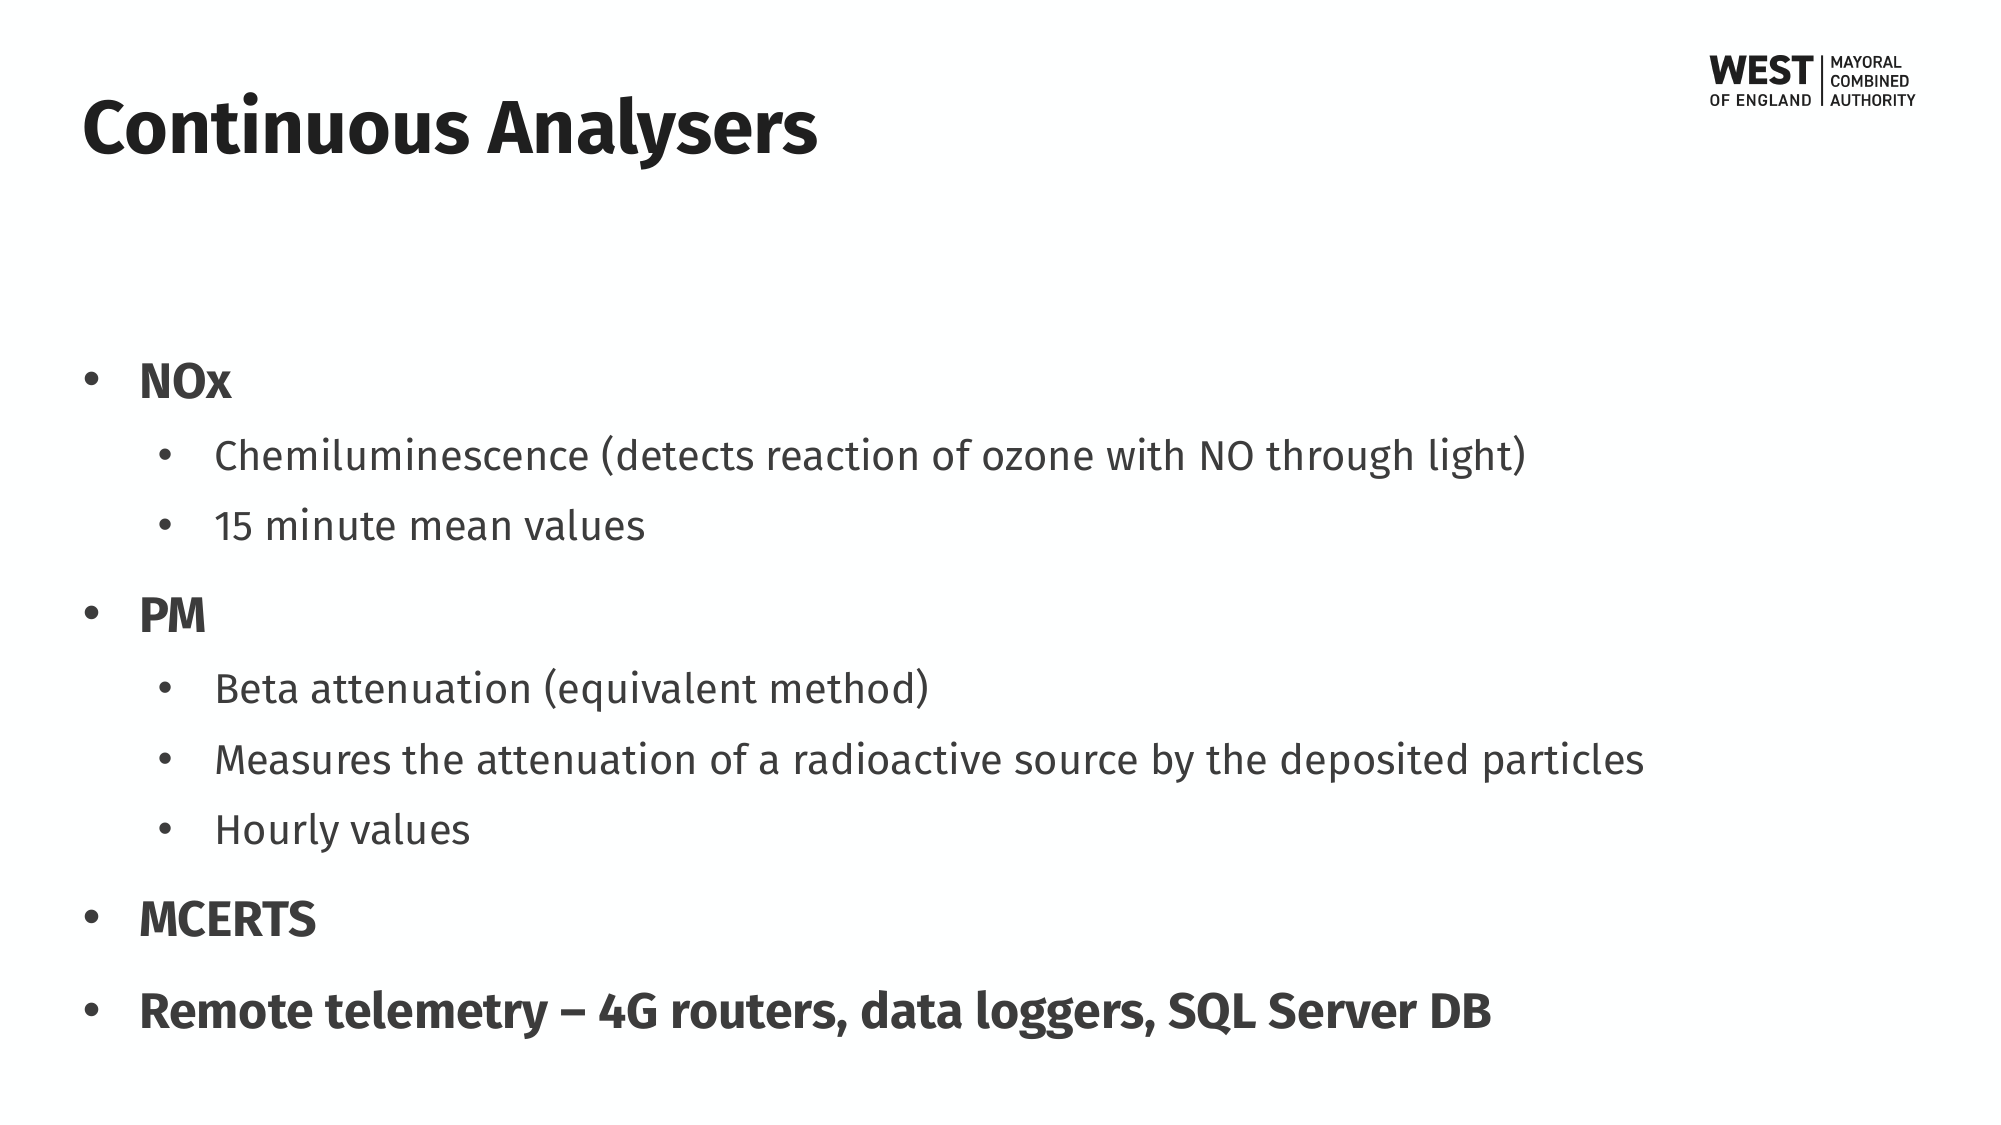

# Continuous Analysers

NOx
Chemiluminescence (detects reaction of ozone with NO through light)
15 minute mean values
PM
Beta attenuation (equivalent method)
Measures the attenuation of a radioactive source by the deposited particles
Hourly values
MCERTS
Remote telemetry – 4G routers, data loggers, SQL Server DB